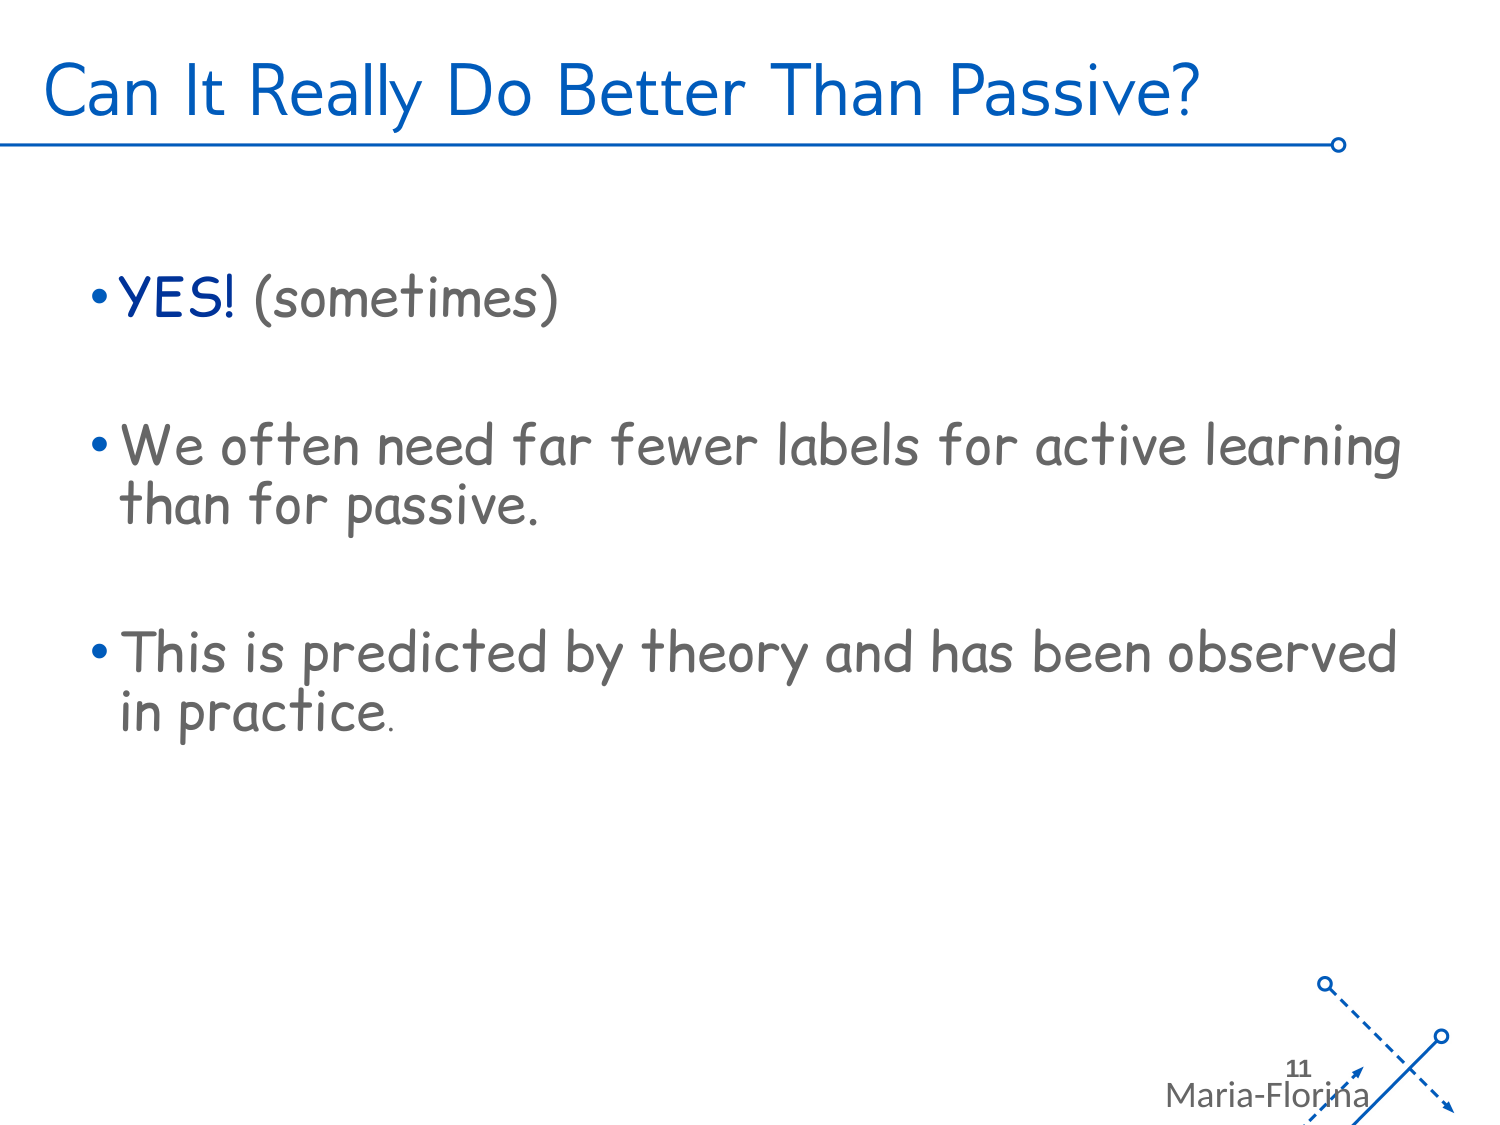

# Can It Really Do Better Than Passive?
YES! (sometimes)

We often need far fewer labels for active learning than for passive.

This is predicted by theory and has been observed in practice.

Maria-Florina Balcan